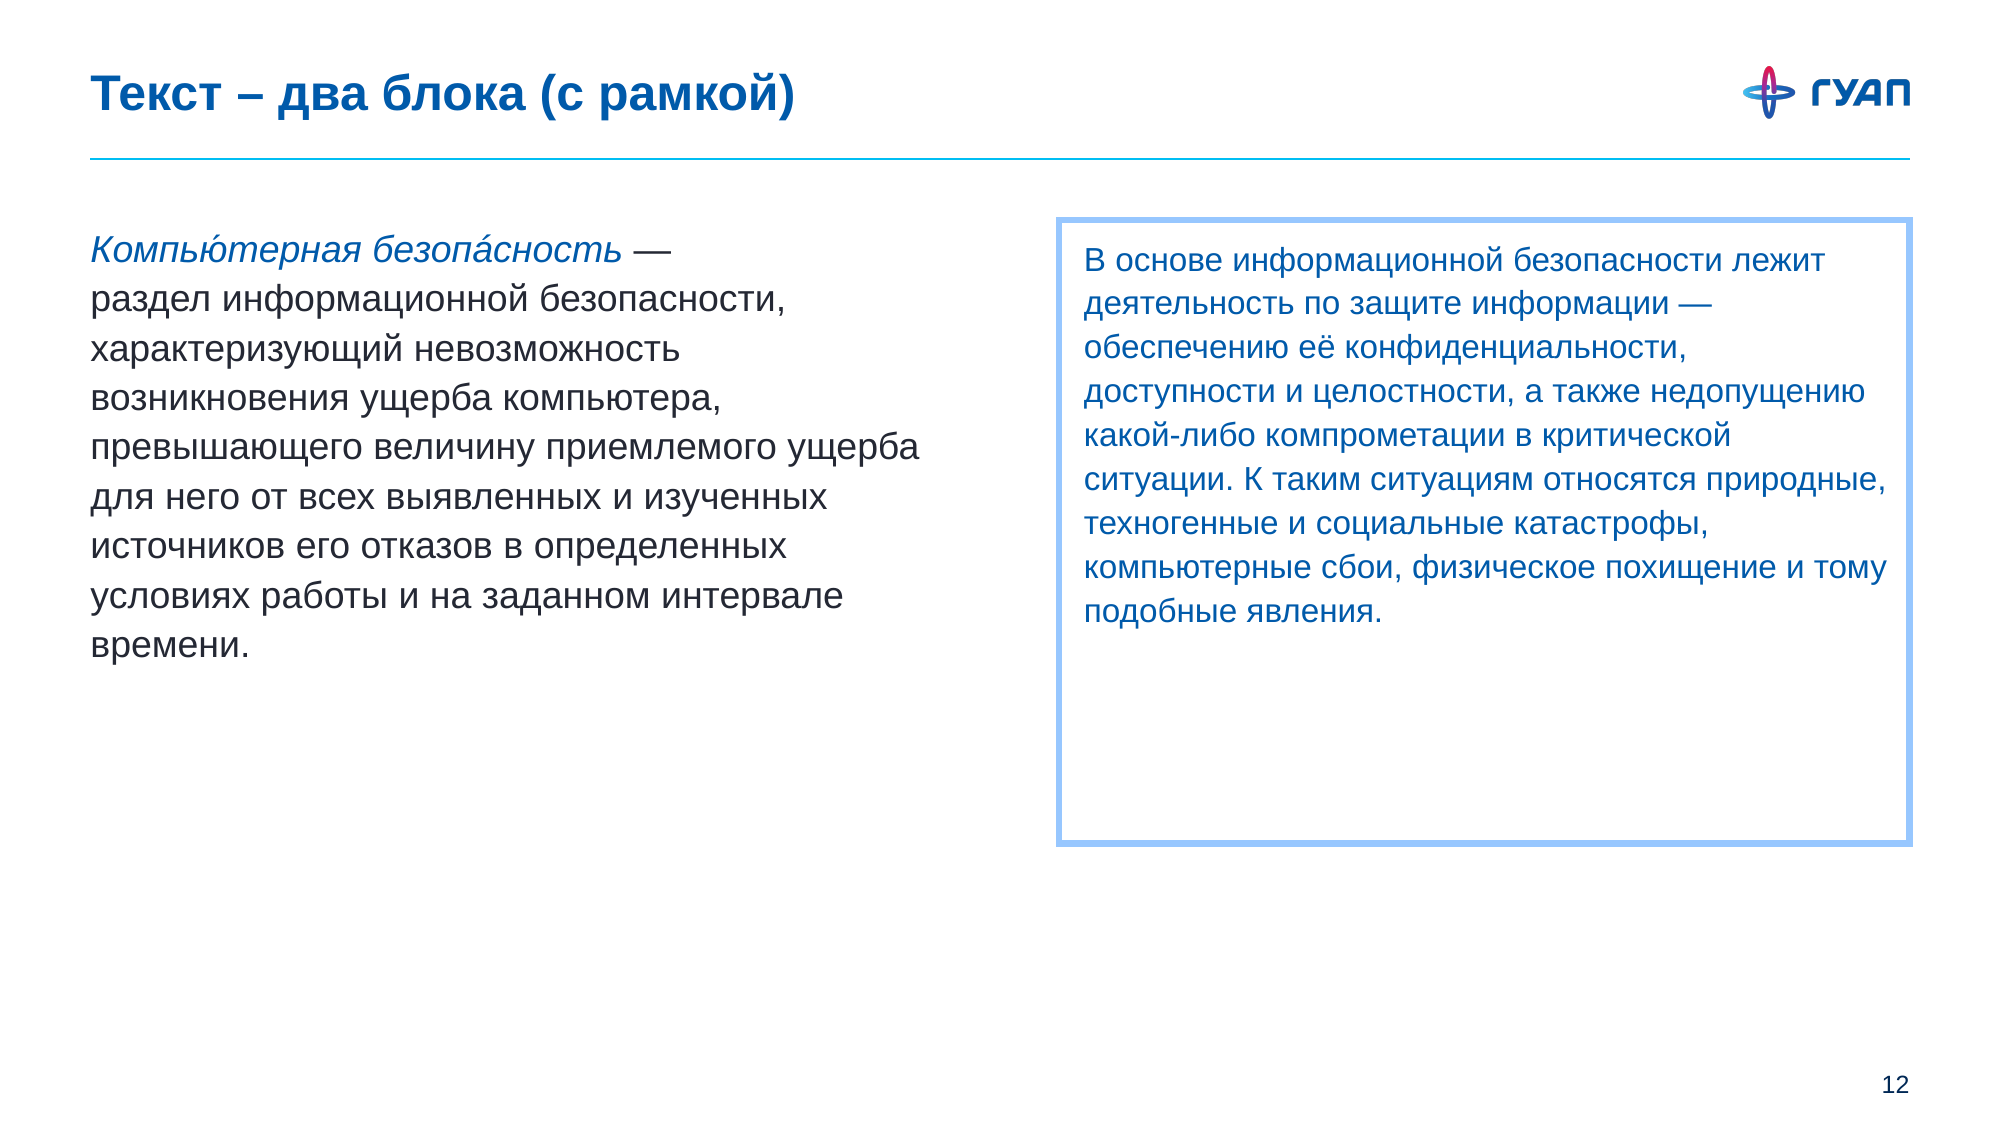

# Текст – два блока (с рамкой)

Компью́терная безопáсность — раздел информационной безопасности, характеризующий невозможность возникновения ущерба компьютера, превышающего величину приемлемого ущерба для него от всех выявленных и изученных источников его отказов в определенных условиях работы и на заданном интервале времени.
В основе информационной безопасности лежит деятельность по защите информации — обеспечению её конфиденциальности, доступности и целостности, а также недопущению какой-либо компрометации в критической ситуации. К таким ситуациям относятся природные, техногенные и социальные катастрофы, компьютерные сбои, физическое похищение и тому подобные явления.